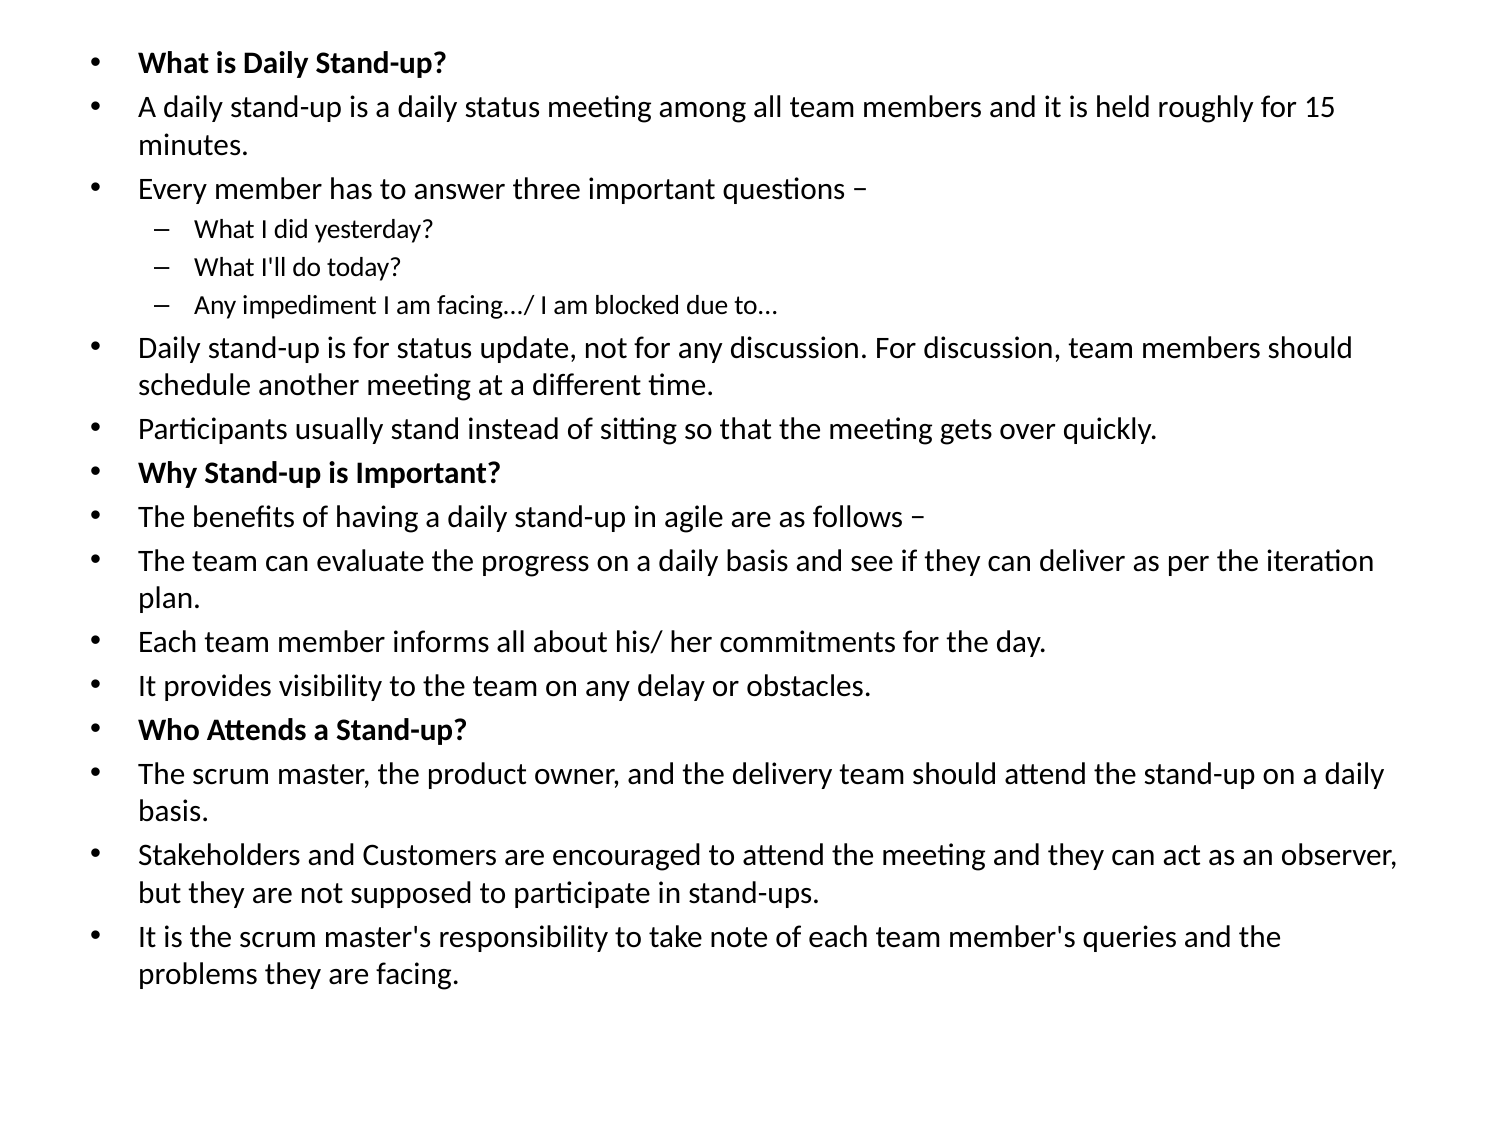

What is Daily Stand-up?
A daily stand-up is a daily status meeting among all team members and it is held roughly for 15 minutes.
Every member has to answer three important questions −
What I did yesterday?
What I'll do today?
Any impediment I am facing.../ I am blocked due to...
Daily stand-up is for status update, not for any discussion. For discussion, team members should schedule another meeting at a different time.
Participants usually stand instead of sitting so that the meeting gets over quickly.
Why Stand-up is Important?
The benefits of having a daily stand-up in agile are as follows −
The team can evaluate the progress on a daily basis and see if they can deliver as per the iteration plan.
Each team member informs all about his/ her commitments for the day.
It provides visibility to the team on any delay or obstacles.
Who Attends a Stand-up?
The scrum master, the product owner, and the delivery team should attend the stand-up on a daily basis.
Stakeholders and Customers are encouraged to attend the meeting and they can act as an observer, but they are not supposed to participate in stand-ups.
It is the scrum master's responsibility to take note of each team member's queries and the problems they are facing.